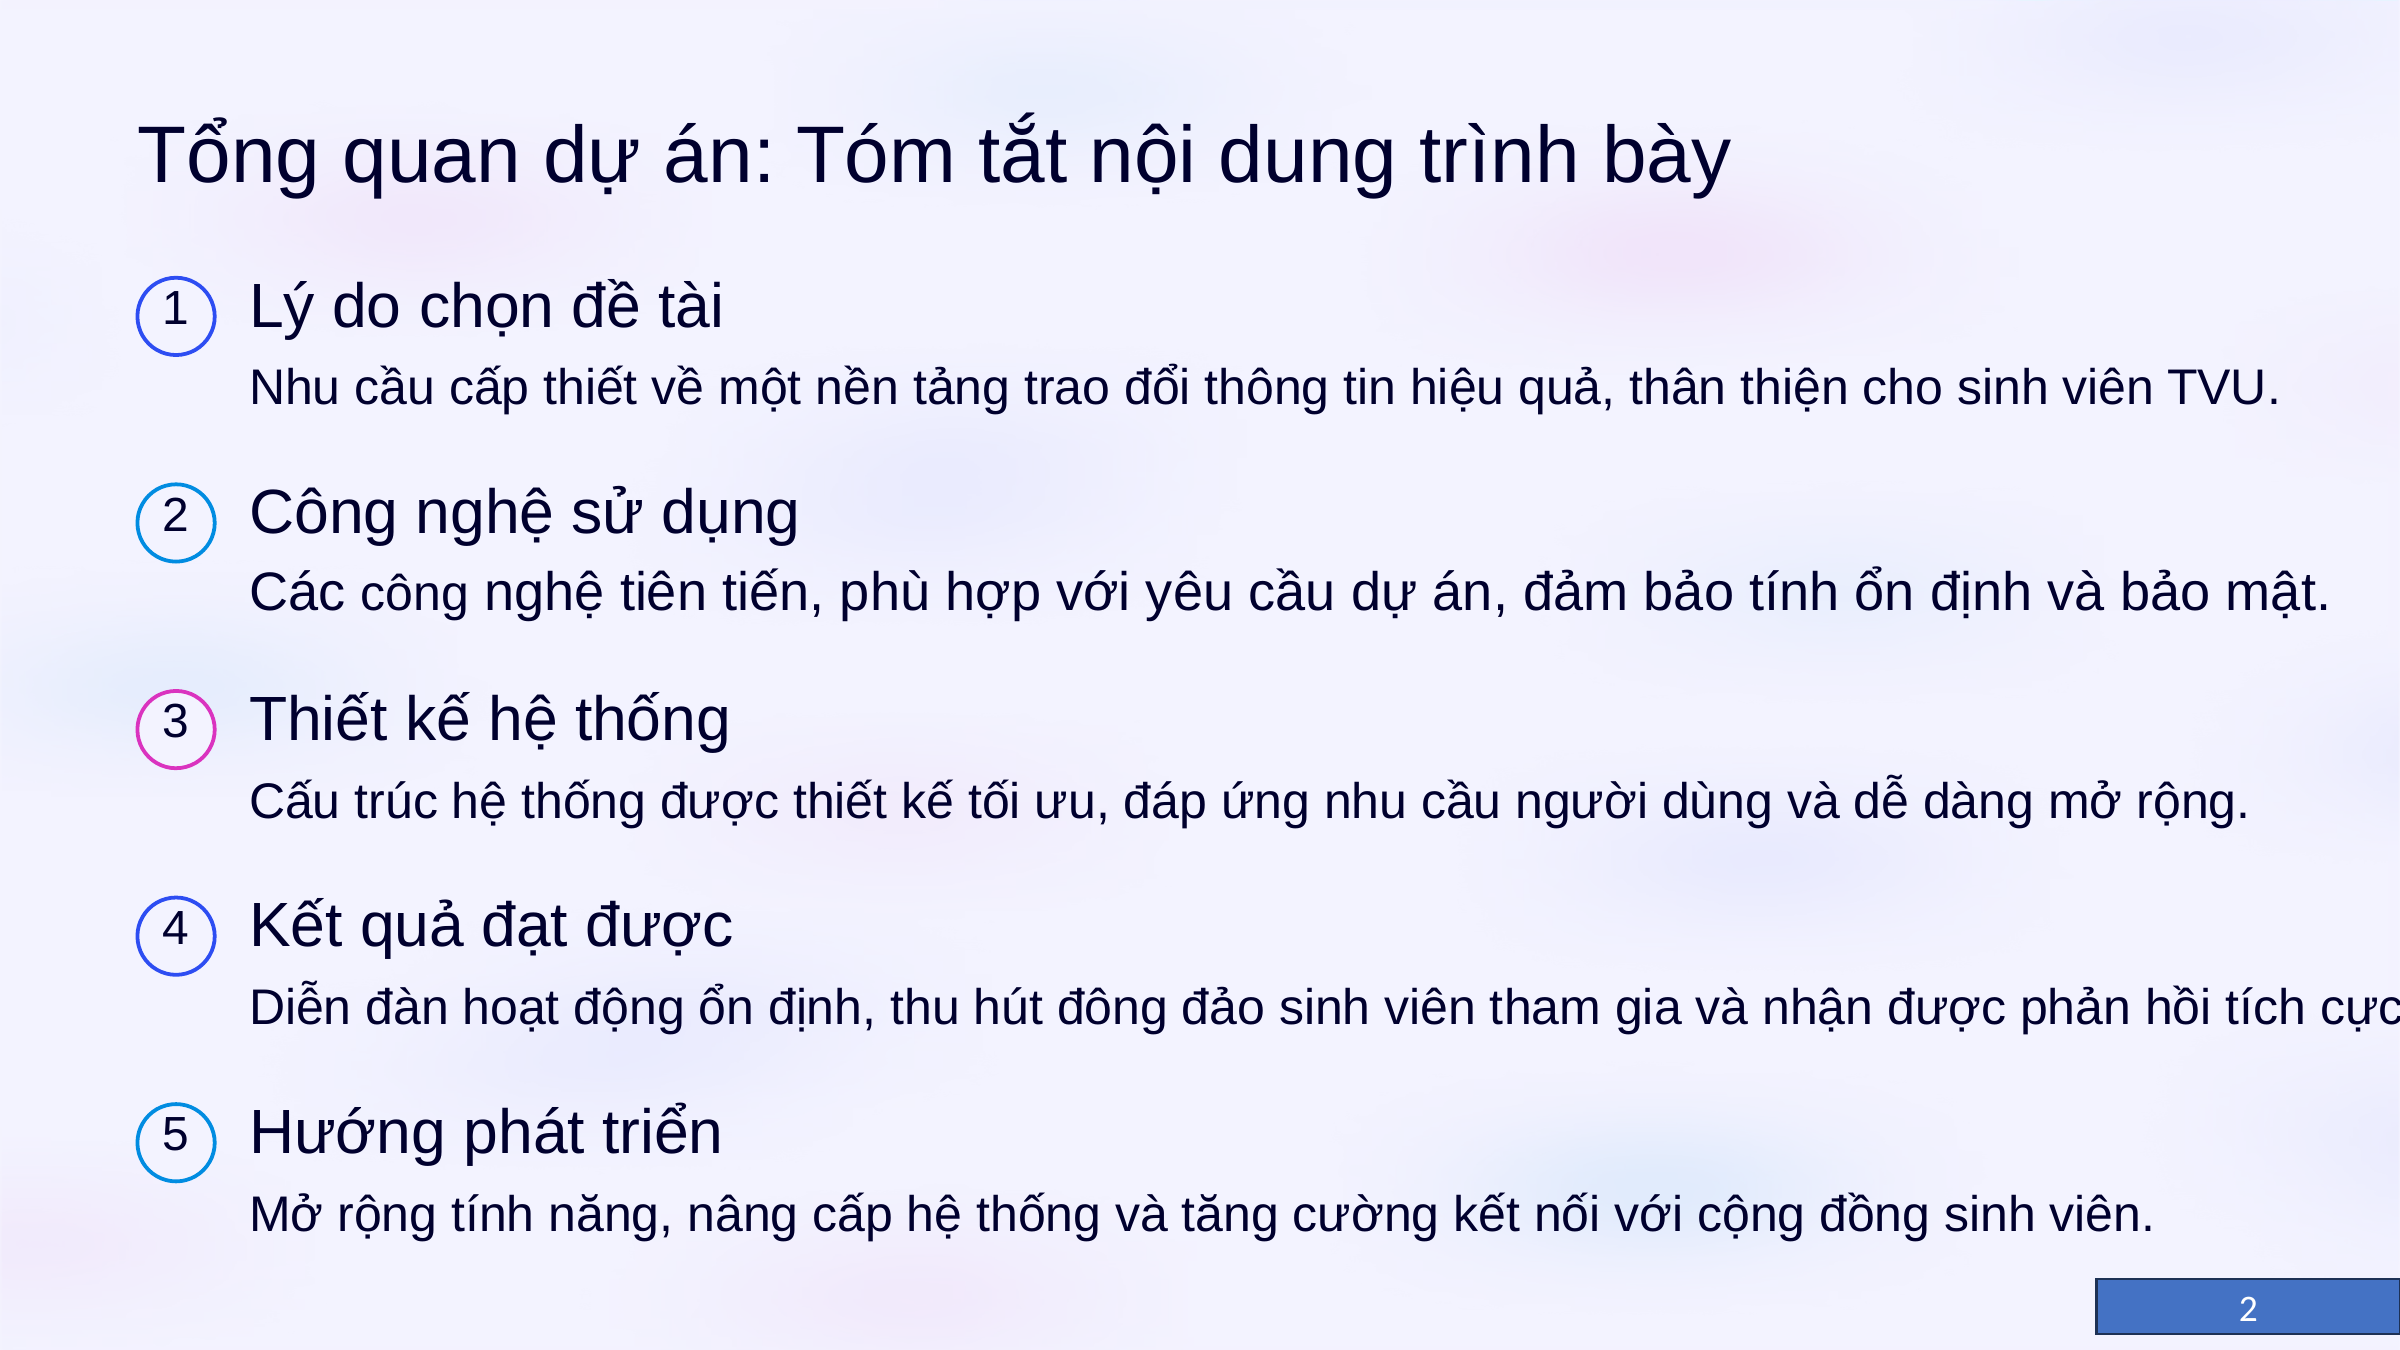

Tổng quan dự án: Tóm tắt nội dung trình bày

1
Lý do chọn đề tài
Nhu cầu cấp thiết về một nền tảng trao đổi thông tin hiệu quả, thân thiện cho sinh viên TVU.

2
Công nghệ sử dụng
Các công nghệ tiên tiến, phù hợp với yêu cầu dự án, đảm bảo tính ổn định và bảo mật.

3
Thiết kế hệ thống
Cấu trúc hệ thống được thiết kế tối ưu, đáp ứng nhu cầu người dùng và dễ dàng mở rộng.

4
Kết quả đạt được
Diễn đàn hoạt động ổn định, thu hút đông đảo sinh viên tham gia và nhận được phản hồi tích cực.

5
Hướng phát triển
Mở rộng tính năng, nâng cấp hệ thống và tăng cường kết nối với cộng đồng sinh viên.
2